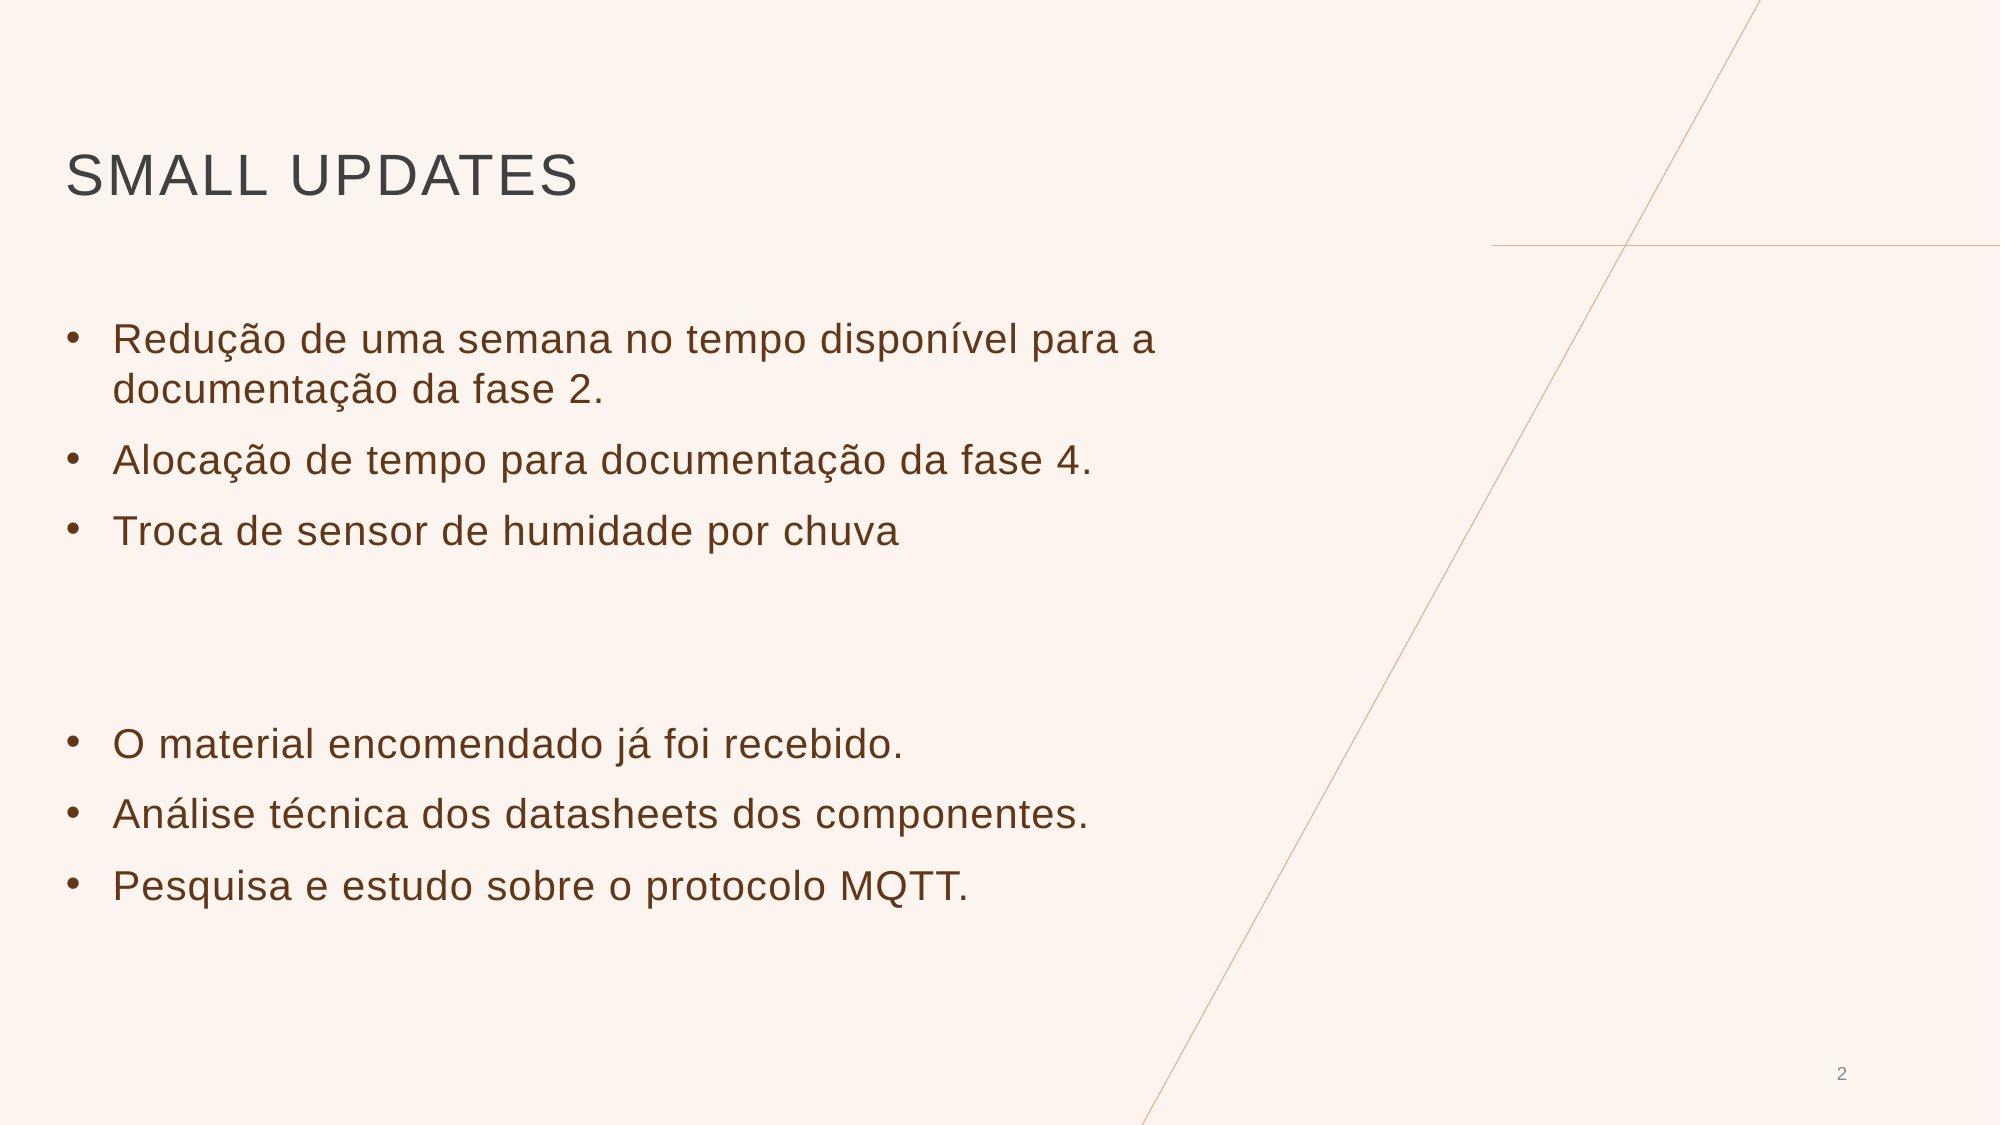

# Small Updates
Redução de uma semana no tempo disponível para a documentação da fase 2.
Alocação de tempo para documentação da fase 4.
Troca de sensor de humidade por chuva

O material encomendado já foi recebido.
Análise técnica dos datasheets dos componentes.
Pesquisa e estudo sobre o protocolo MQTT.

2